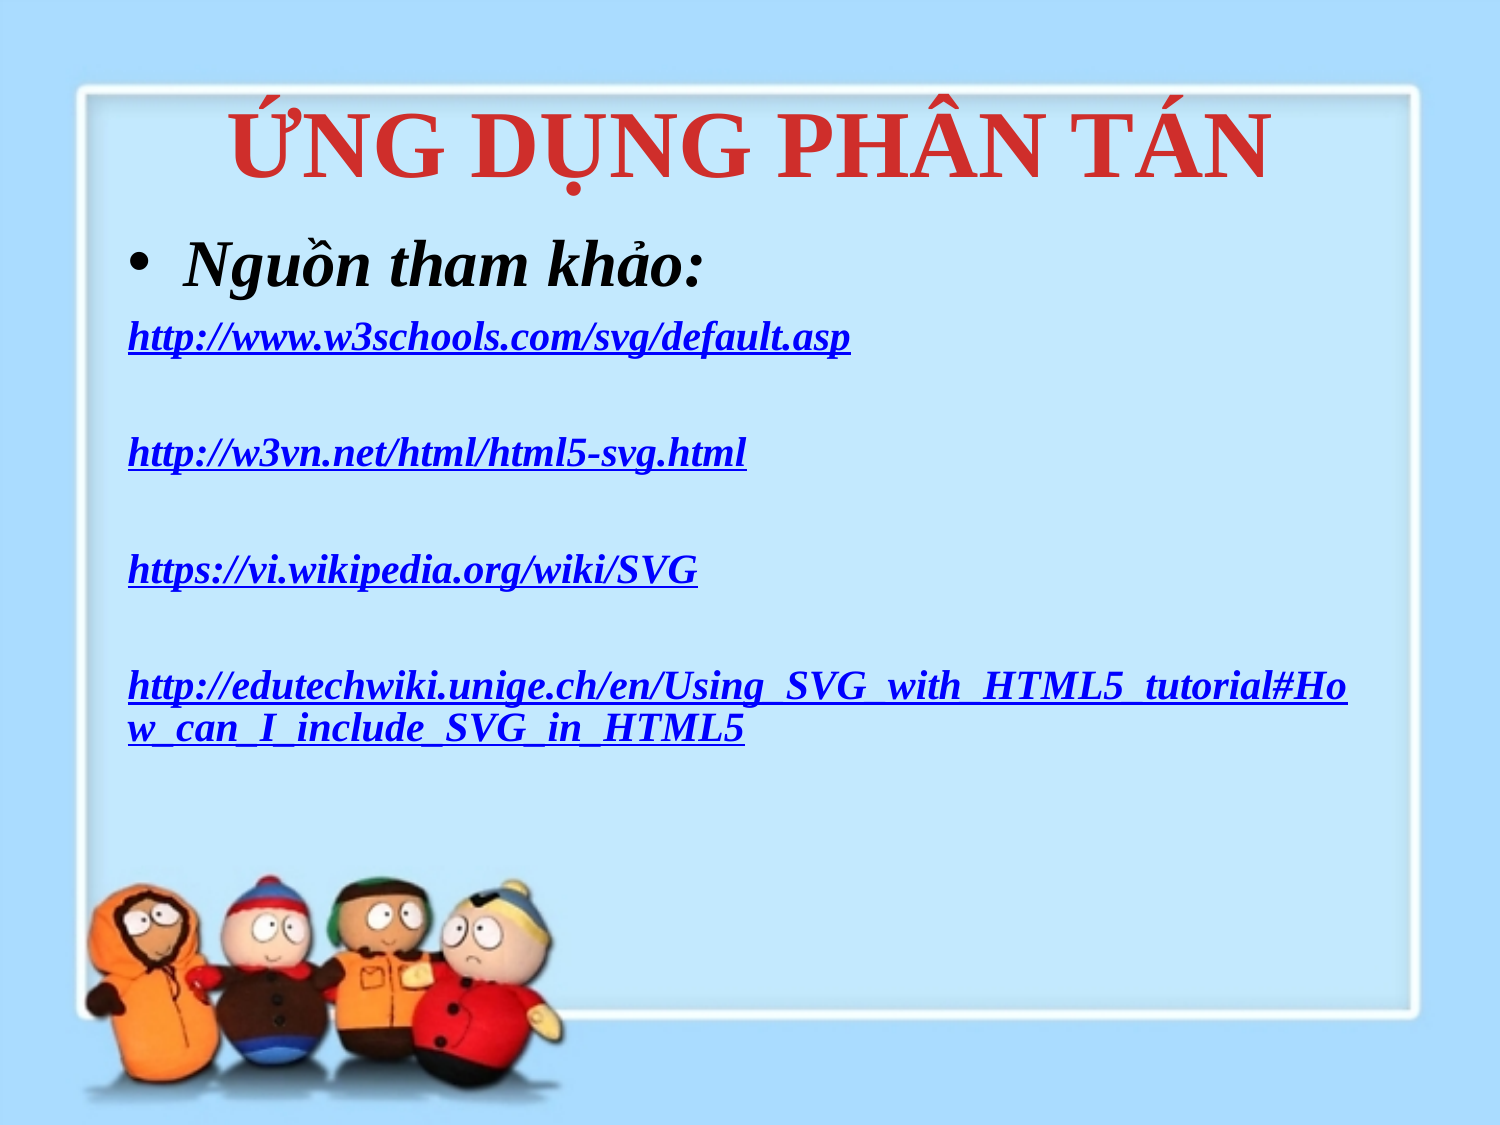

# ỨNG DỤNG PHÂN TÁN
Nguồn tham khảo:
http://www.w3schools.com/svg/default.asp

http://w3vn.net/html/html5-svg.html

https://vi.wikipedia.org/wiki/SVG

http://edutechwiki.unige.ch/en/Using_SVG_with_HTML5_tutorial#How_can_I_include_SVG_in_HTML5